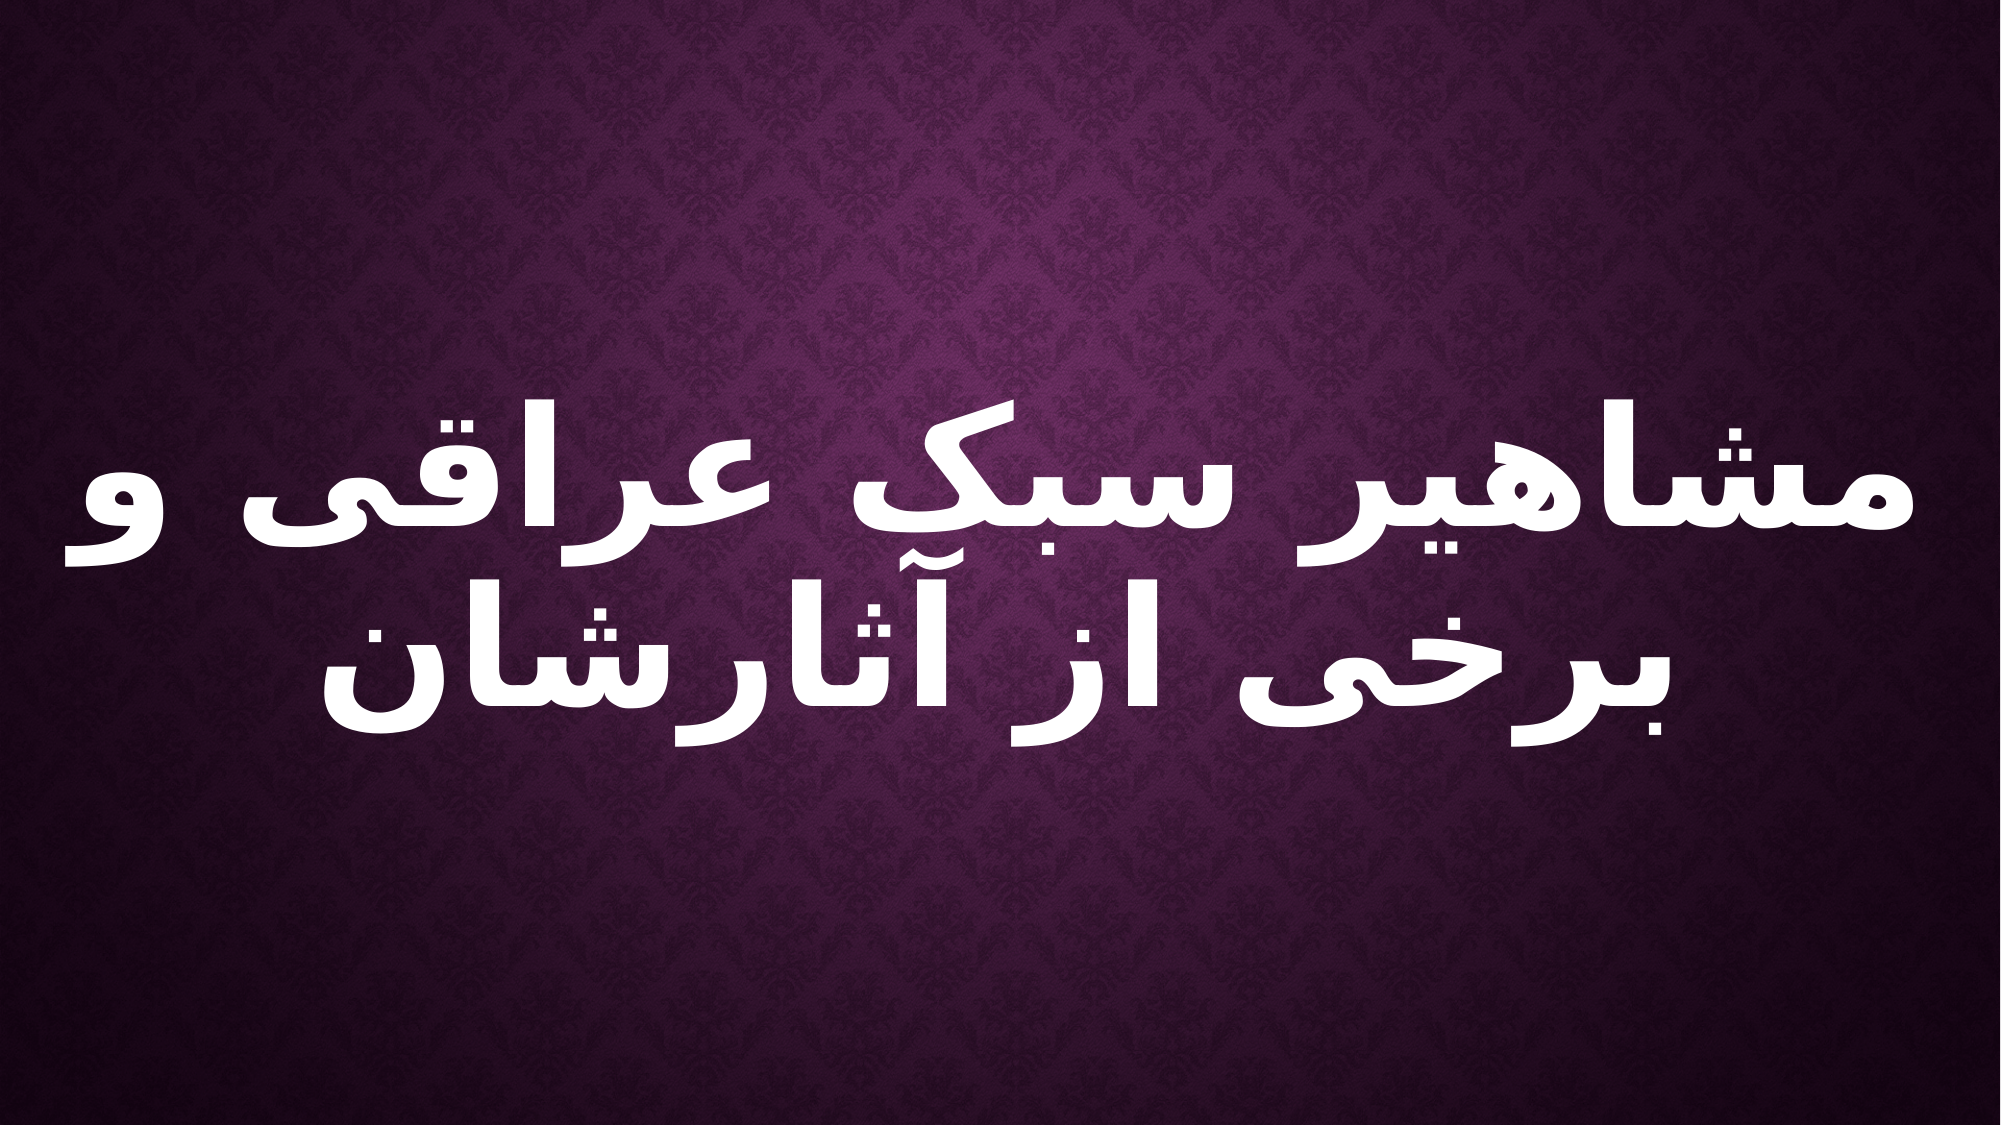

# مشاهیر سبک عراقی و برخی از آثارشان